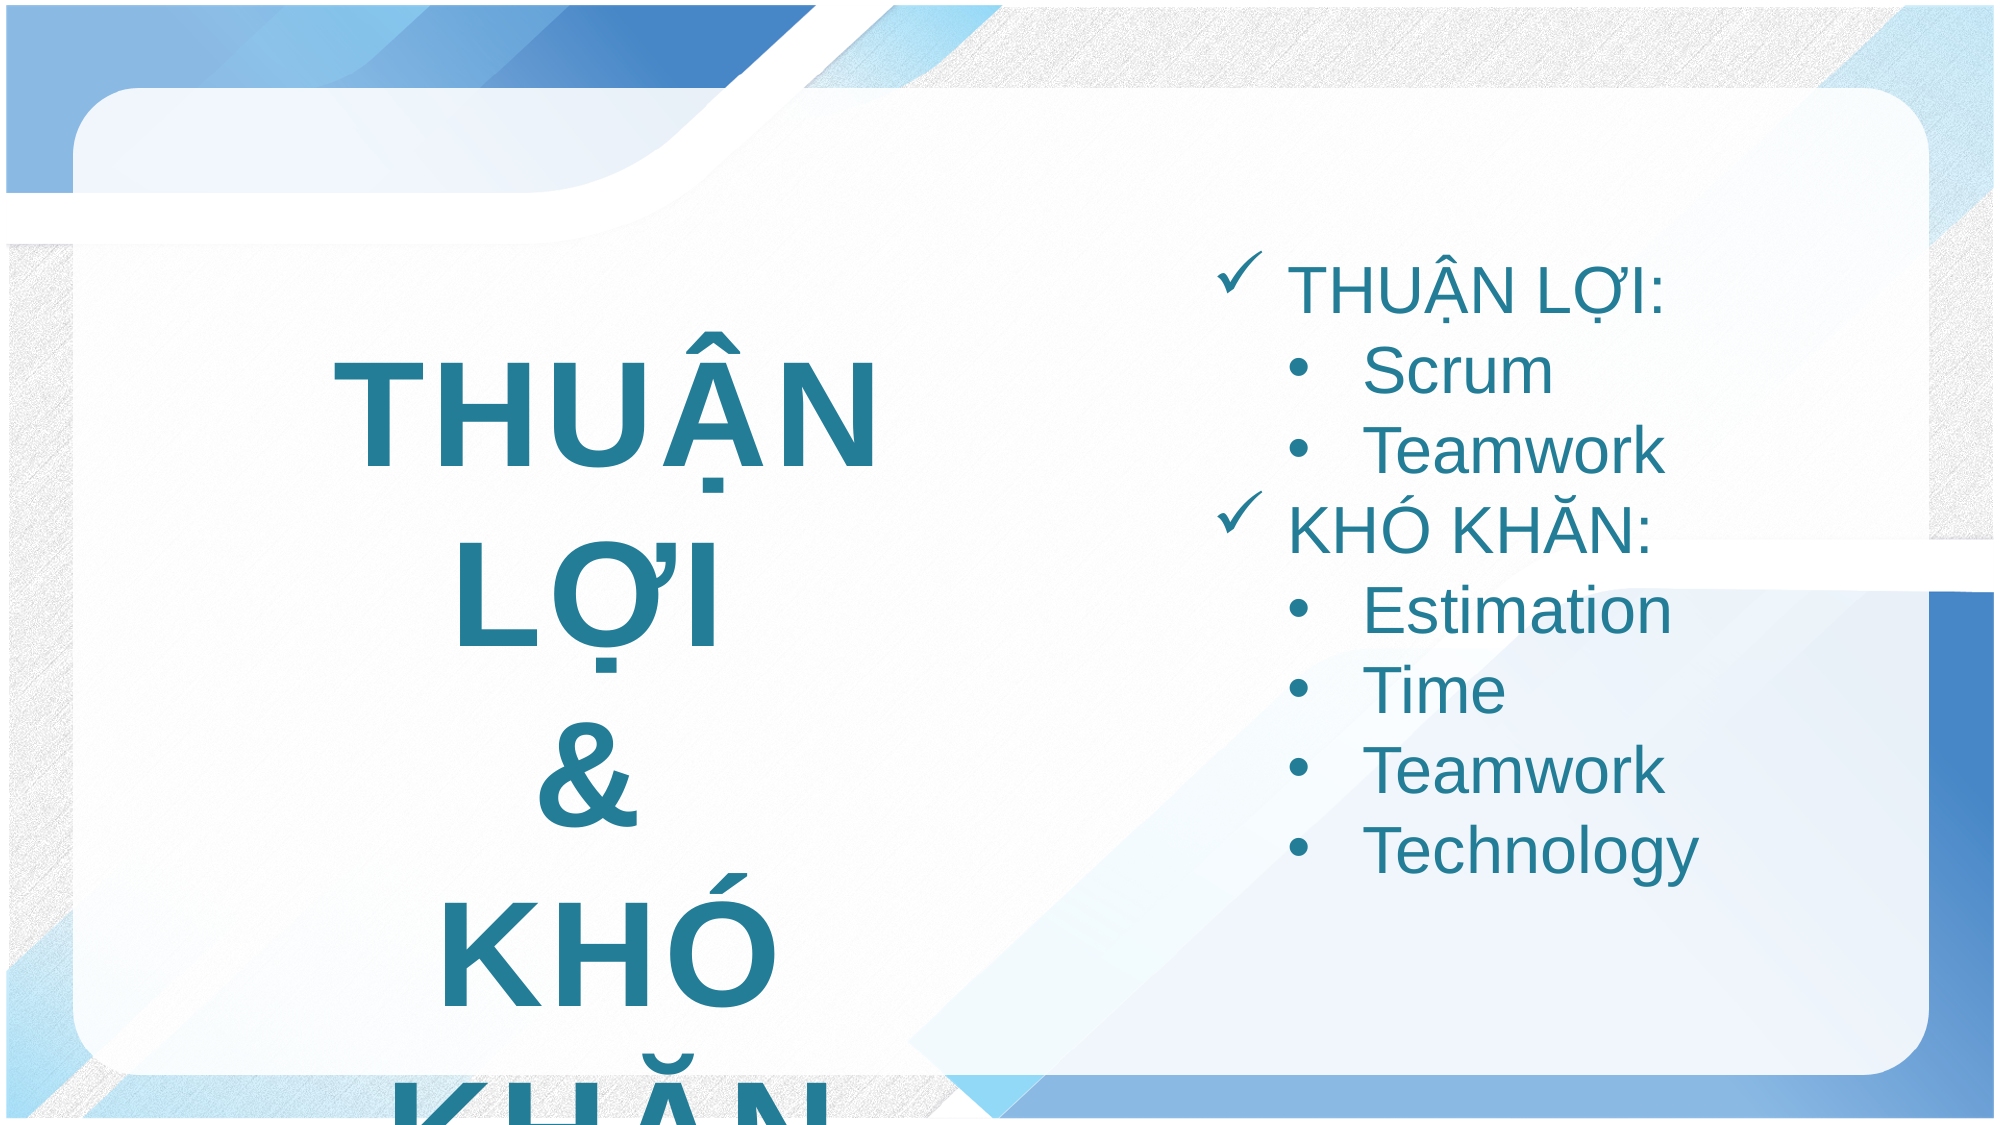

THUẬN LỢI:
Scrum
Teamwork
KHÓ KHĂN:
Estimation
Time
Teamwork
Technology

THUẬN LỢI
&
KHÓ KHĂN